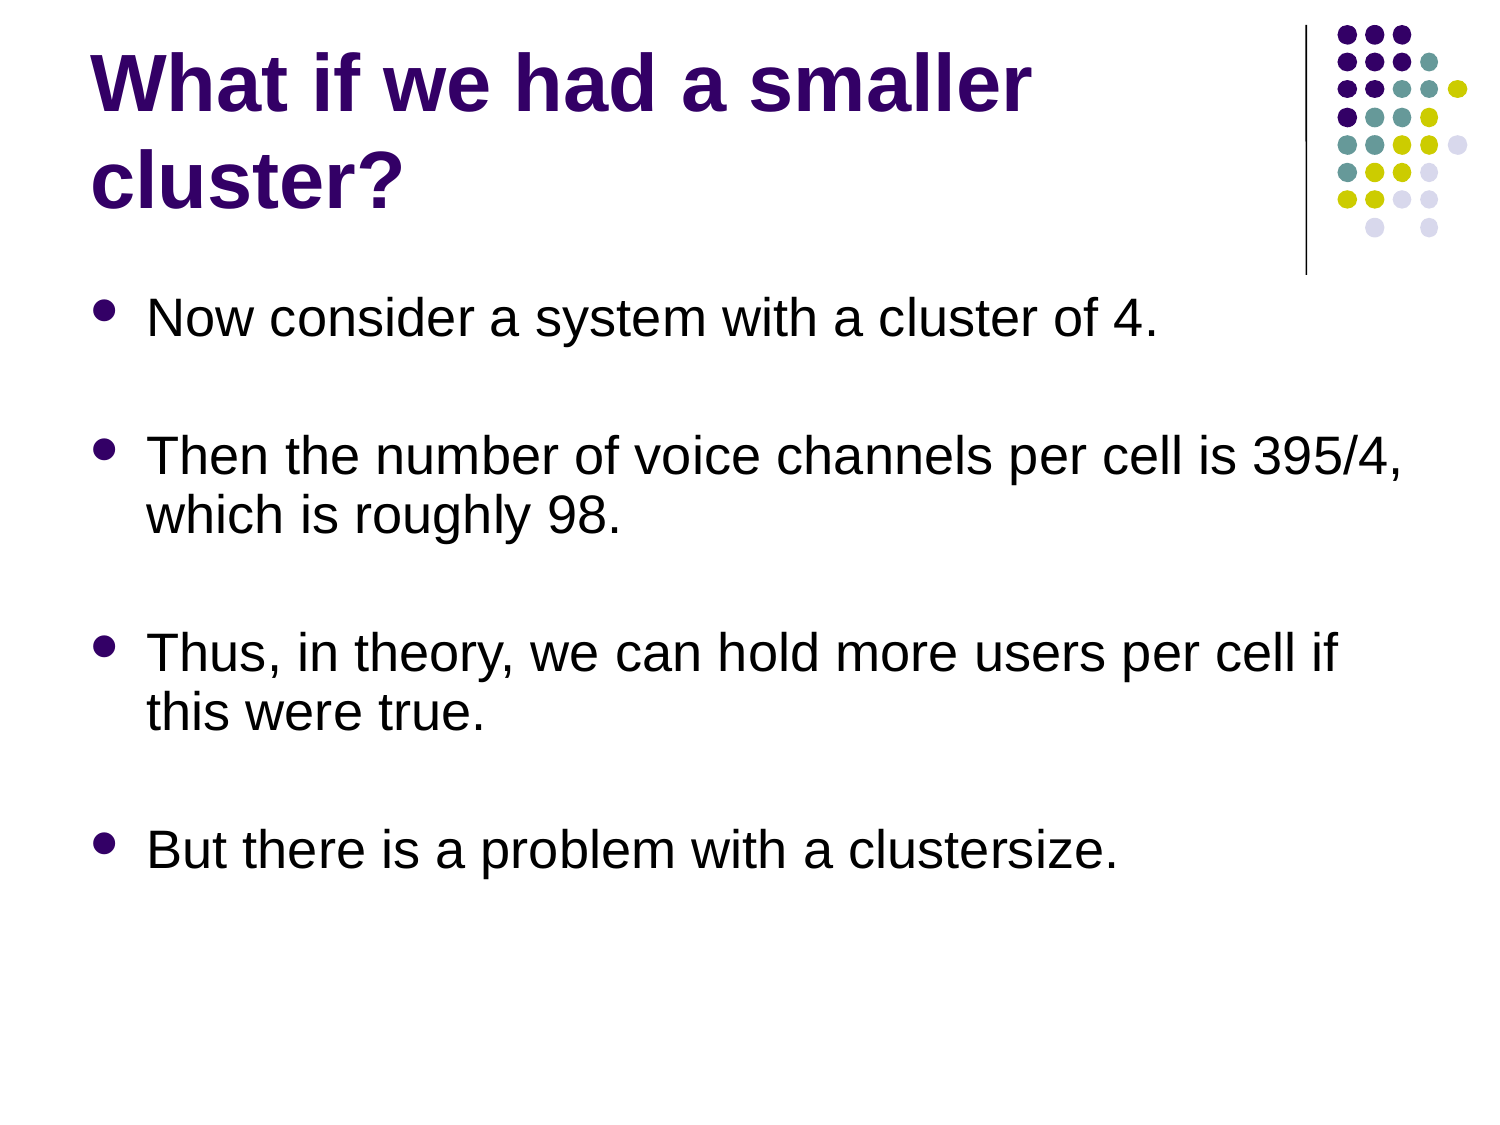

# What if we had a smaller cluster?
Now consider a system with a cluster of 4.

Then the number of voice channels per cell is 395/4, which is roughly 98.

Thus, in theory, we can hold more users per cell if this were true.

But there is a problem with a clustersize.